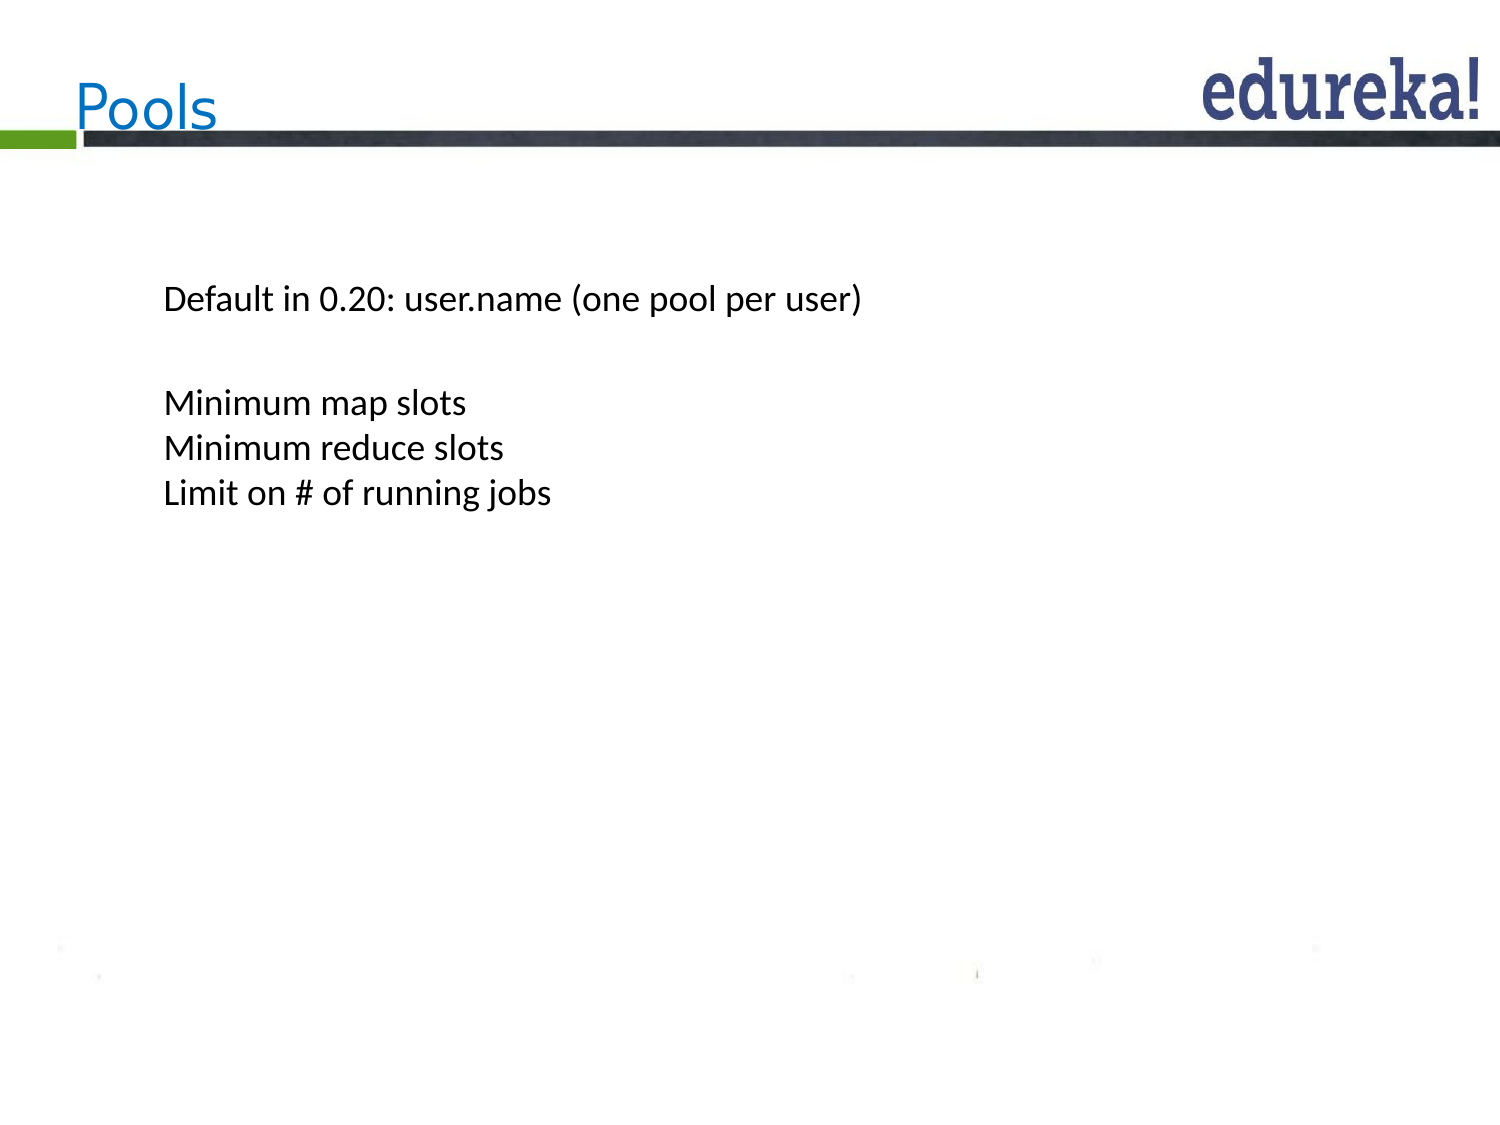

# Pools
Determined from a configurable job property
Default in 0.20: user.name (one pool per user)

Pools have properties:
Minimum map slots
Minimum reduce slots
Limit on # of running jobs